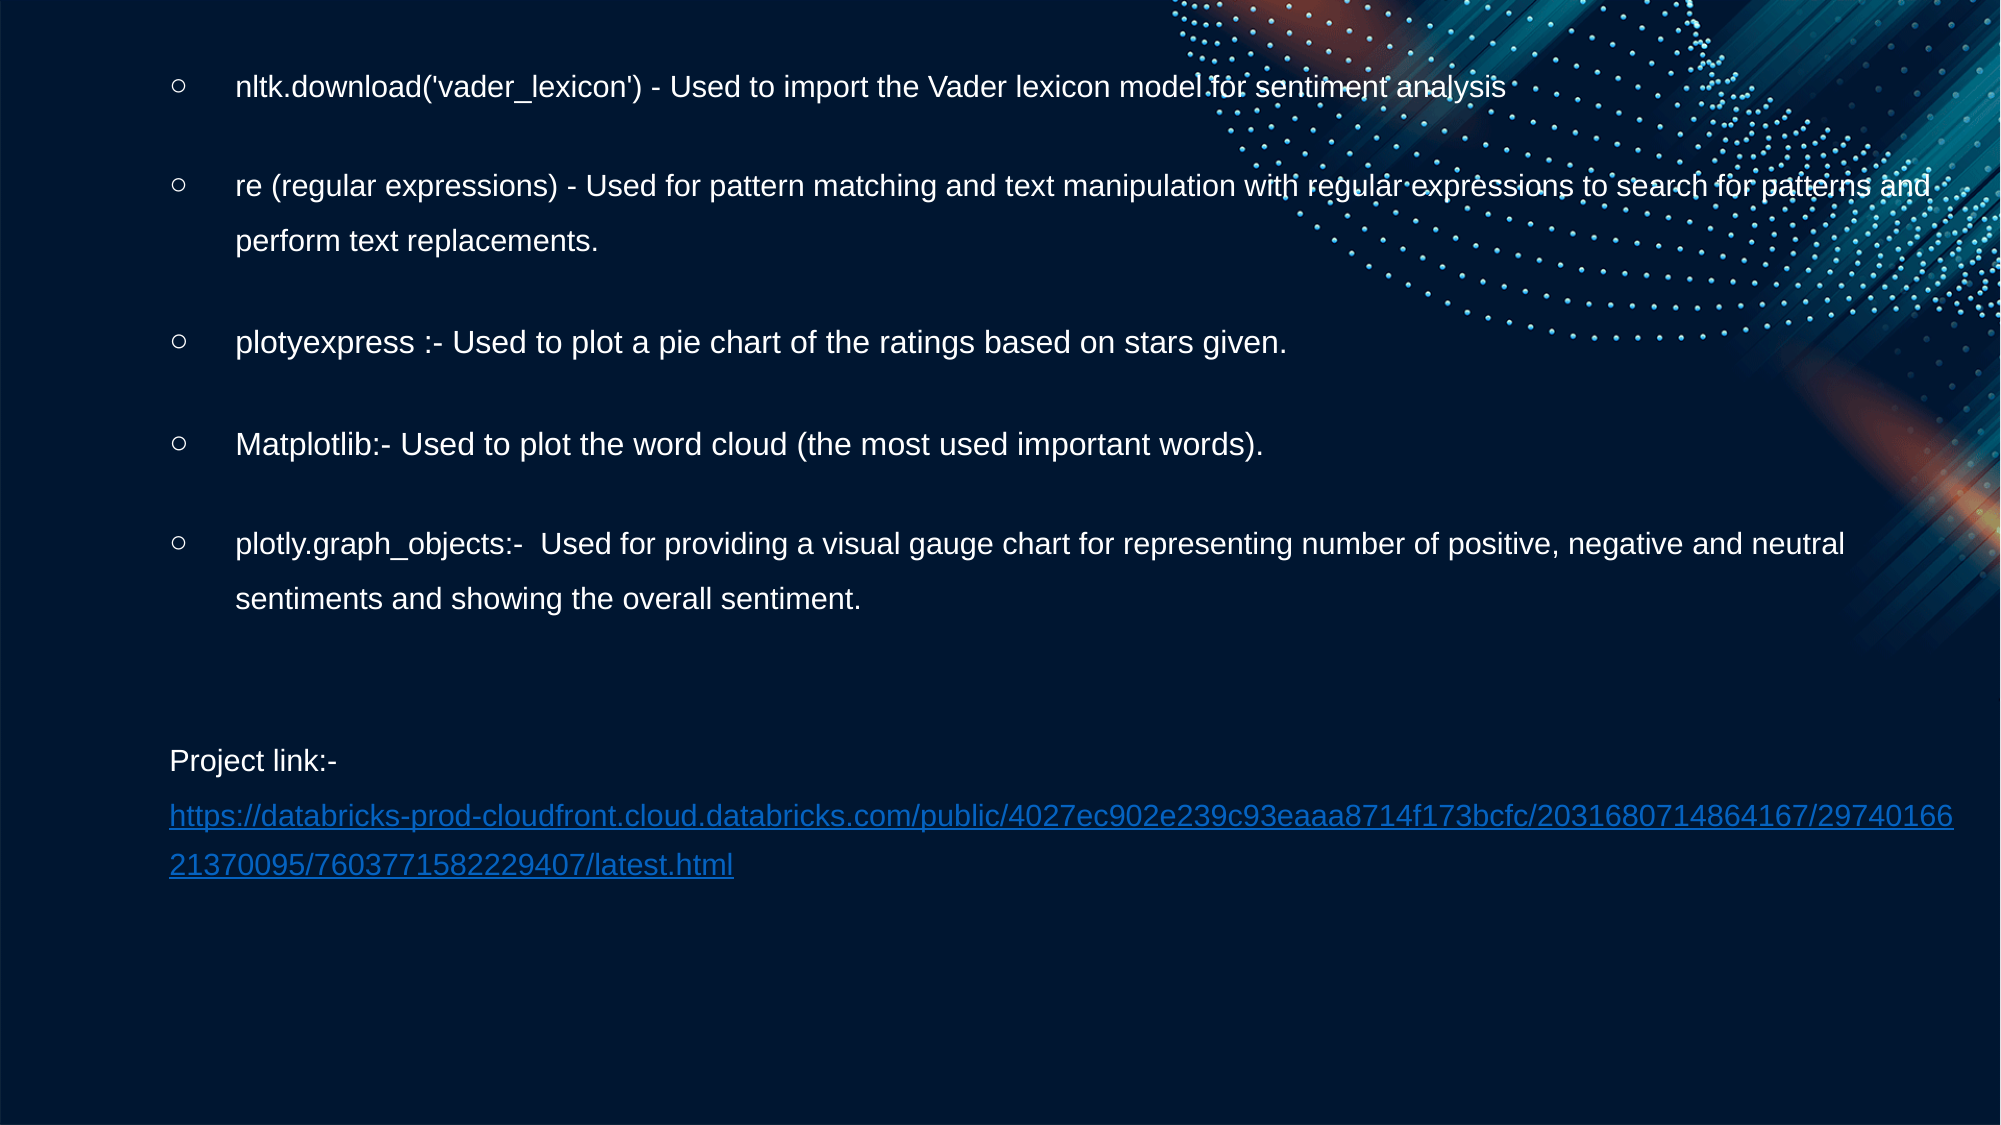

nltk.download('vader_lexicon') - Used to import the Vader lexicon model for sentiment analysis
re (regular expressions) - Used for pattern matching and text manipulation with regular expressions to search for patterns and perform text replacements.
plotyexpress :- Used to plot a pie chart of the ratings based on stars given.
Matplotlib:- Used to plot the word cloud (the most used important words).
plotly.graph_objects:-  Used for providing a visual gauge chart for representing number of positive, negative and neutral sentiments and showing the overall sentiment.

Project link:-  https://databricks-prod-cloudfront.cloud.databricks.com/public/4027ec902e239c93eaaa8714f173bcfc/2031680714864167/2974016621370095/7603771582229407/latest.html